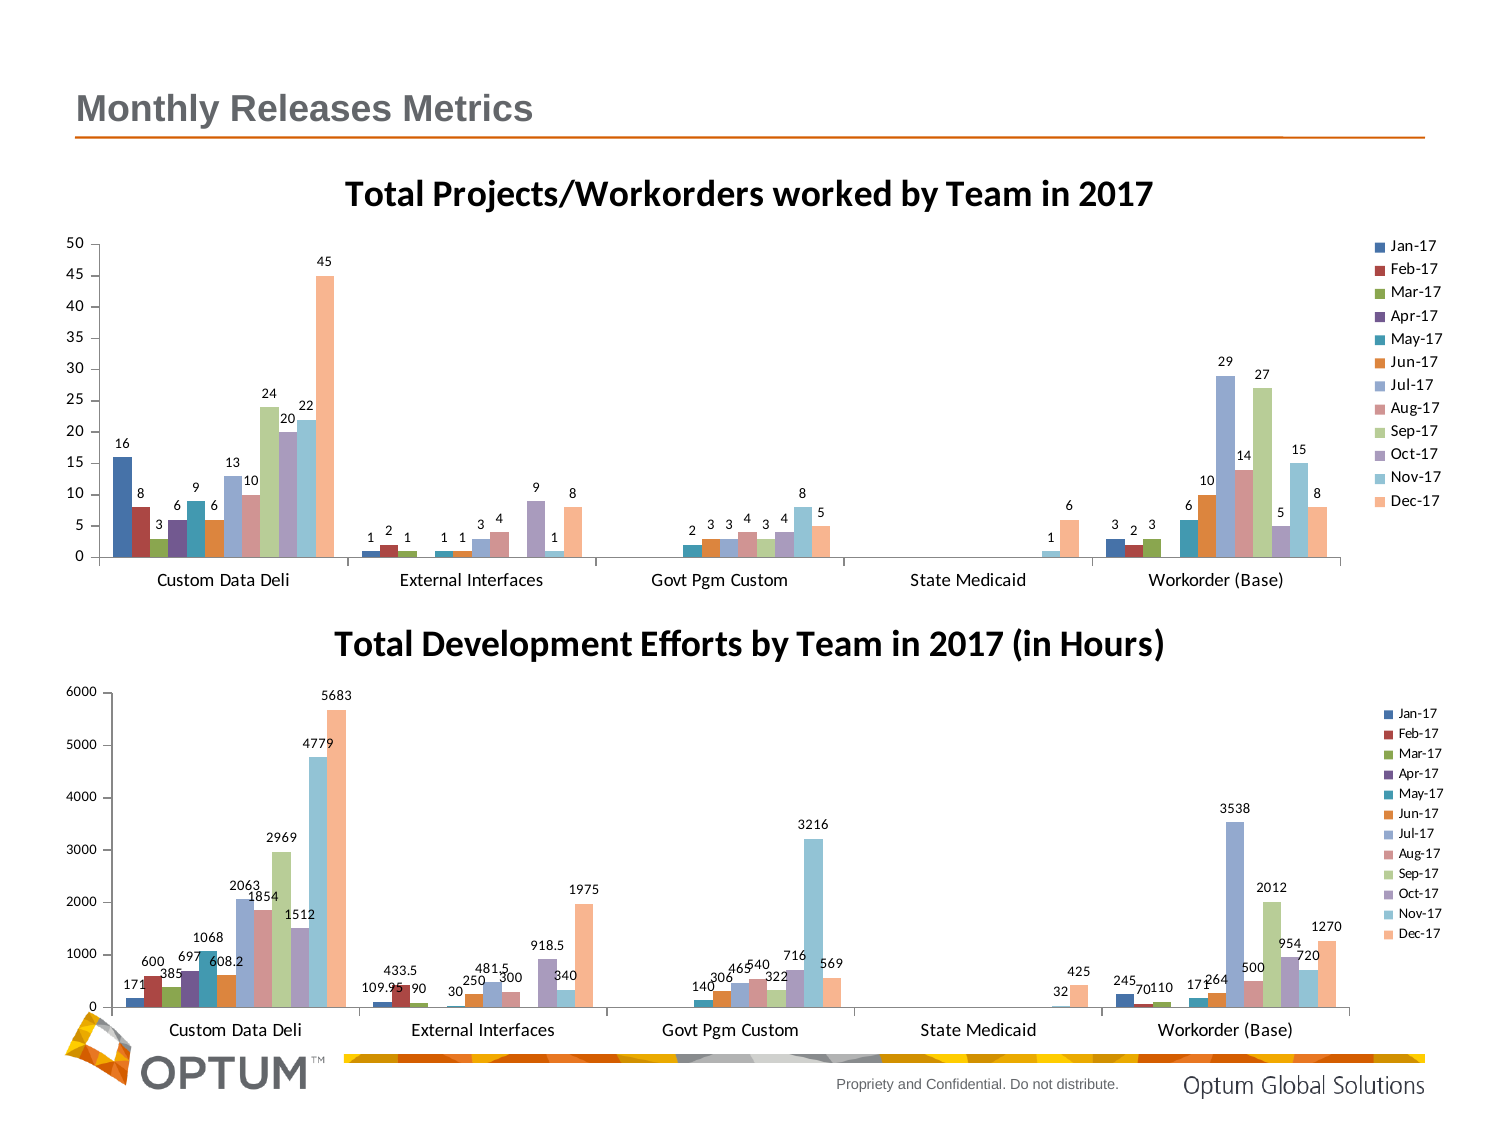

Monthly Releases Metrics

### Chart: Total Projects/Workorders worked by Team in 2017

| Category | Jan-17 | Feb-17 | Mar-17 | Apr-17 | May-17 | Jun-17 | Jul-17 | Aug-17 | Sep-17 | Oct-17 | Nov-17 | Dec-17 |
|---|---|---|---|---|---|---|---|---|---|---|---|---|
| Custom Data Deli | 16.0 | 8.0 | 3.0 | 6.0 | 9.0 | 6.0 | 13.0 | 10.0 | 24.0 | 20.0 | 22.0 | 45.0 |
| External Interfaces | 1.0 | 2.0 | 1.0 | None | 1.0 | 1.0 | 3.0 | 4.0 | None | 9.0 | 1.0 | 8.0 |
| Govt Pgm Custom | None | None | None | None | 2.0 | 3.0 | 3.0 | 4.0 | 3.0 | 4.0 | 8.0 | 5.0 |
| State Medicaid | None | None | None | None | None | None | None | None | None | None | 1.0 | 6.0 |
| Workorder (Base) | 3.0 | 2.0 | 3.0 | None | 6.0 | 10.0 | 29.0 | 14.0 | 27.0 | 5.0 | 15.0 | 8.0 |

### Chart: Total Development Efforts by Team in 2017 (in Hours)

| Category | Jan-17 | Feb-17 | Mar-17 | Apr-17 | May-17 | Jun-17 | Jul-17 | Aug-17 | Sep-17 | Oct-17 | Nov-17 | Dec-17 |
|---|---|---|---|---|---|---|---|---|---|---|---|---|
| Custom Data Deli | 171.0 | 600.0 | 385.0 | 697.0 | 1068.0 | 608.2 | 2063.0 | 1854.0 | 2969.0 | 1512.0 | 4779.0 | 5683.0 |
| External Interfaces | 109.95 | 433.5 | 90.0 | None | 30.0 | 250.0 | 481.5 | 300.0 | None | 918.5 | 340.0 | 1975.0 |
| Govt Pgm Custom | None | None | None | None | 140.0 | 306.0 | 465.0 | 540.0 | 322.0 | 716.0 | 3216.0 | 569.0 |
| State Medicaid | None | None | None | None | None | None | None | None | None | None | 32.0 | 425.0 |
| Workorder (Base) | 245.0 | 70.0 | 110.0 | None | 171.0 | 264.0 | 3538.0 | 500.0 | 2012.0 | 954.0 | 720.0 | 1270.0 |